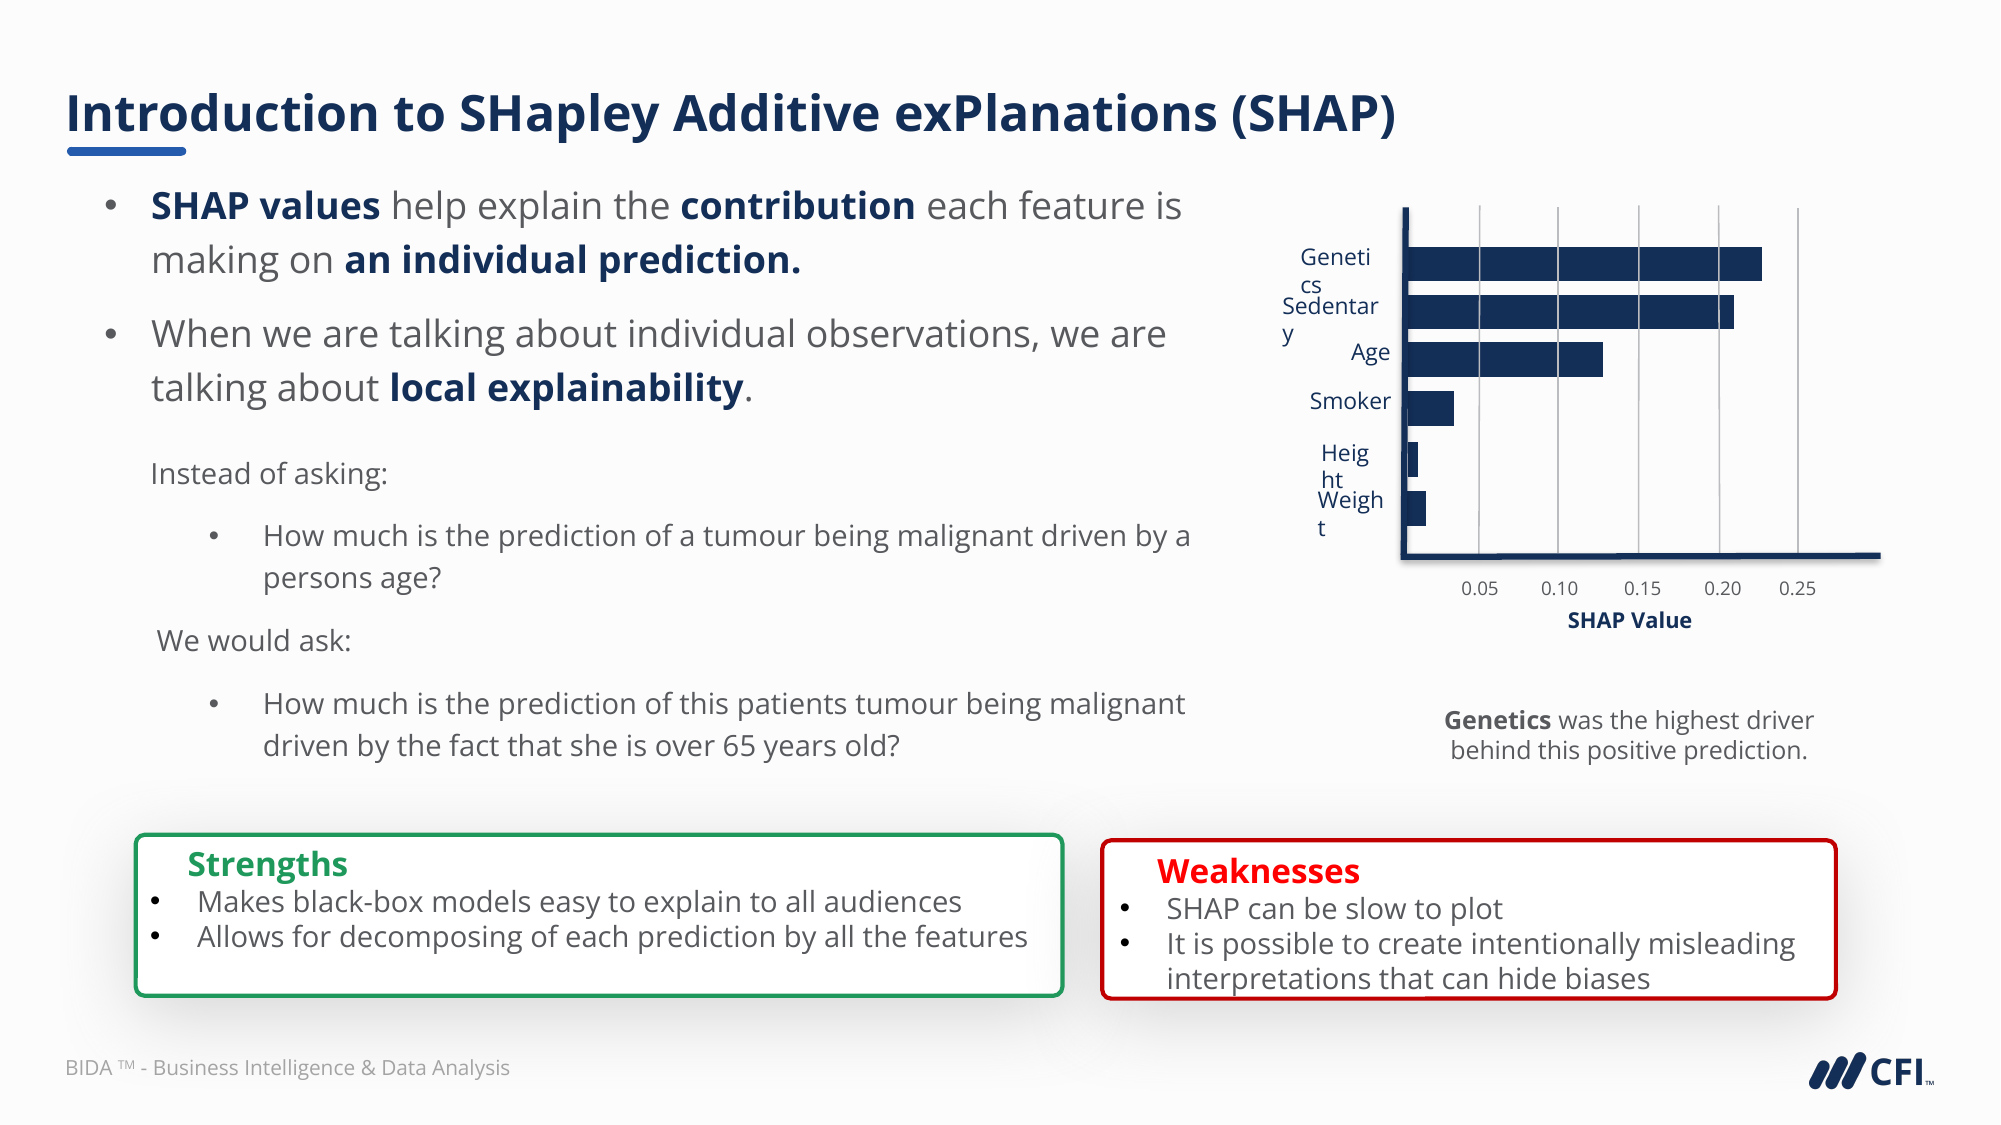

# Introduction to SHapley Additive exPlanations (SHAP)
SHAP values help explain the contribution each feature is making on an individual prediction.
When we are talking about individual observations, we are talking about local explainability.

Genetics

Sedentary

Age

Smoker

Height

Weight
0.05
0.10
0.15
0.20
0.25
SHAP Value
Instead of asking:
How much is the prediction of a tumour being malignant driven by a persons age?
We would ask:
How much is the prediction of this patients tumour being malignant driven by the fact that she is over 65 years old?

Genetics was the highest driver behind this positive prediction.
Strengths
Makes black-box models easy to explain to all audiences
Allows for decomposing of each prediction by all the features
Weaknesses
SHAP can be slow to plot
It is possible to create intentionally misleading interpretations that can hide biases